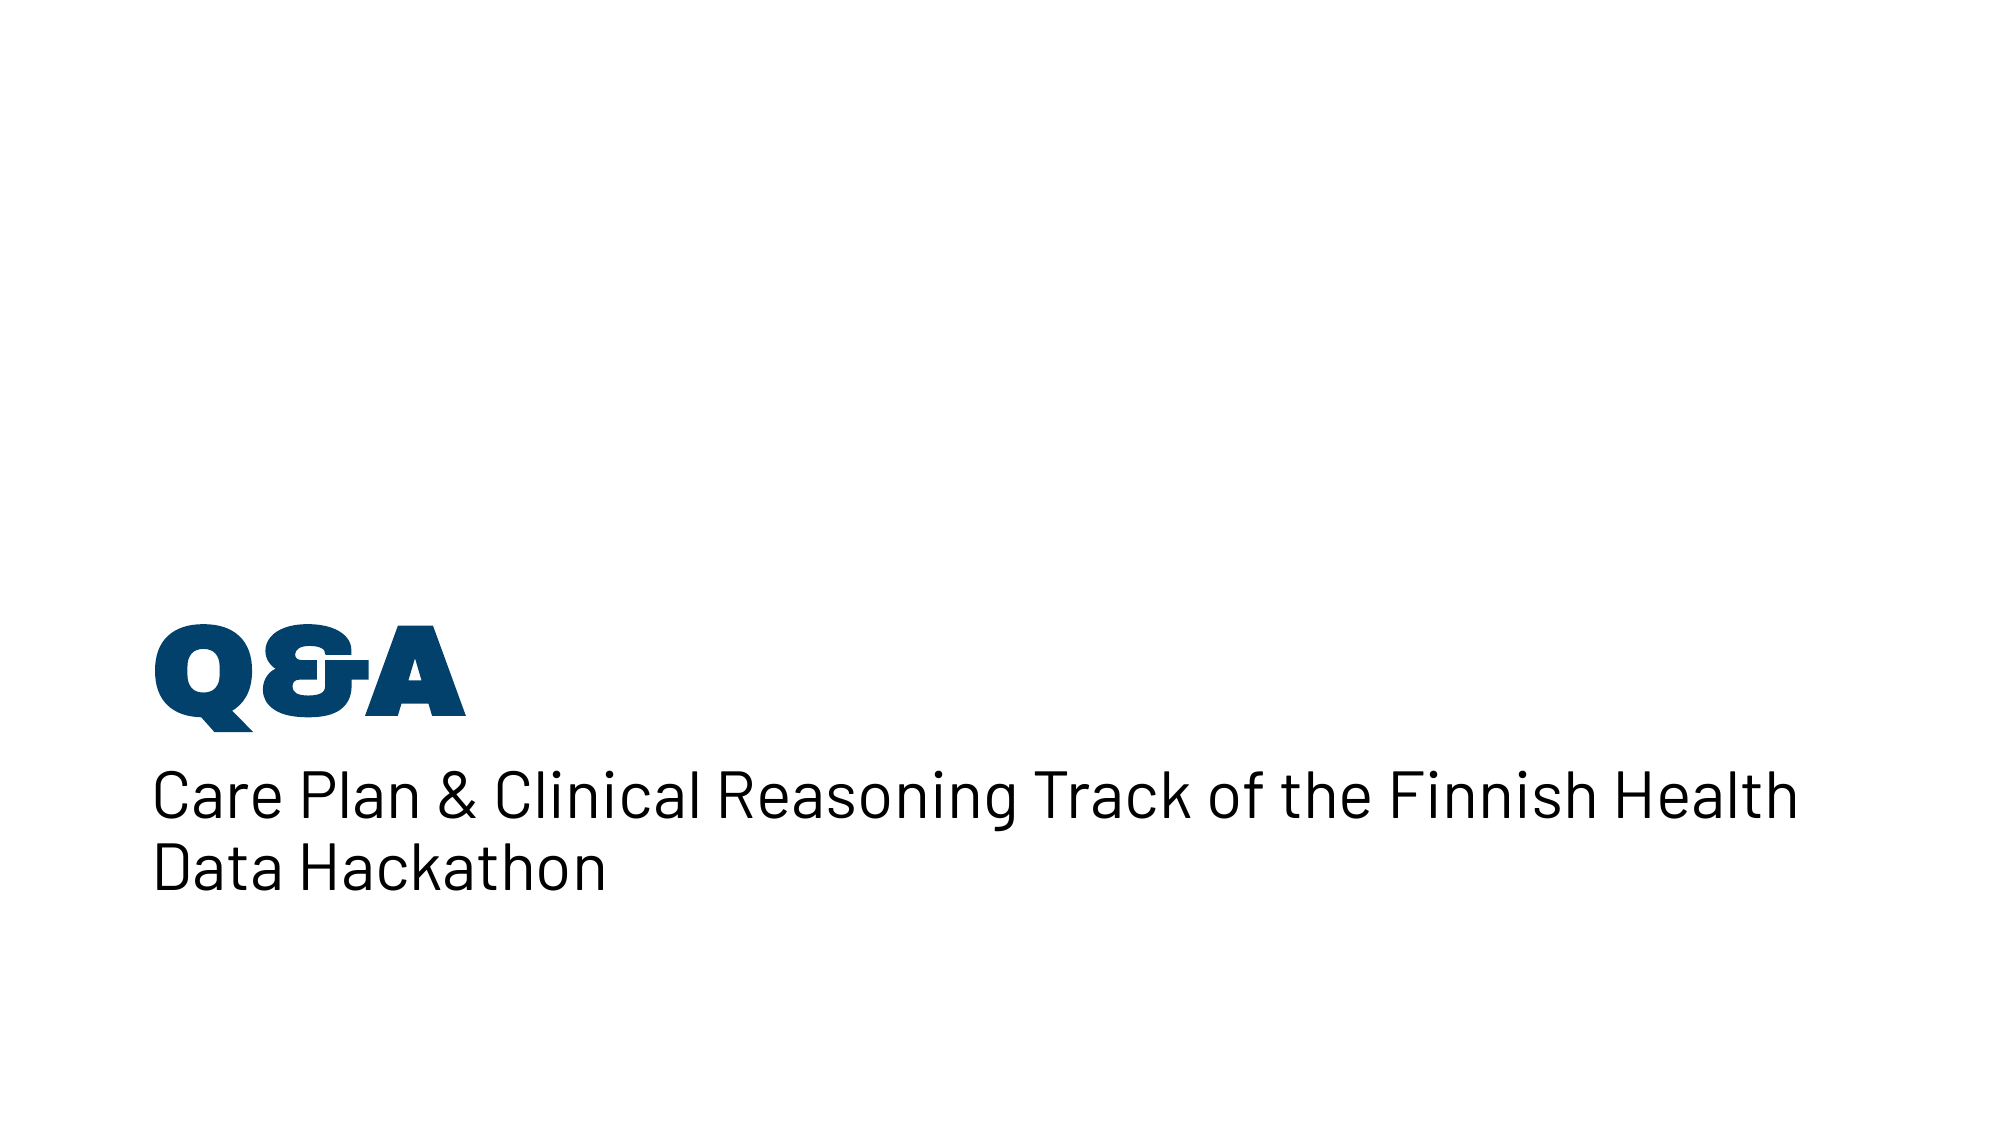

# Q&A
Care Plan & Clinical Reasoning Track of the Finnish Health Data Hackathon